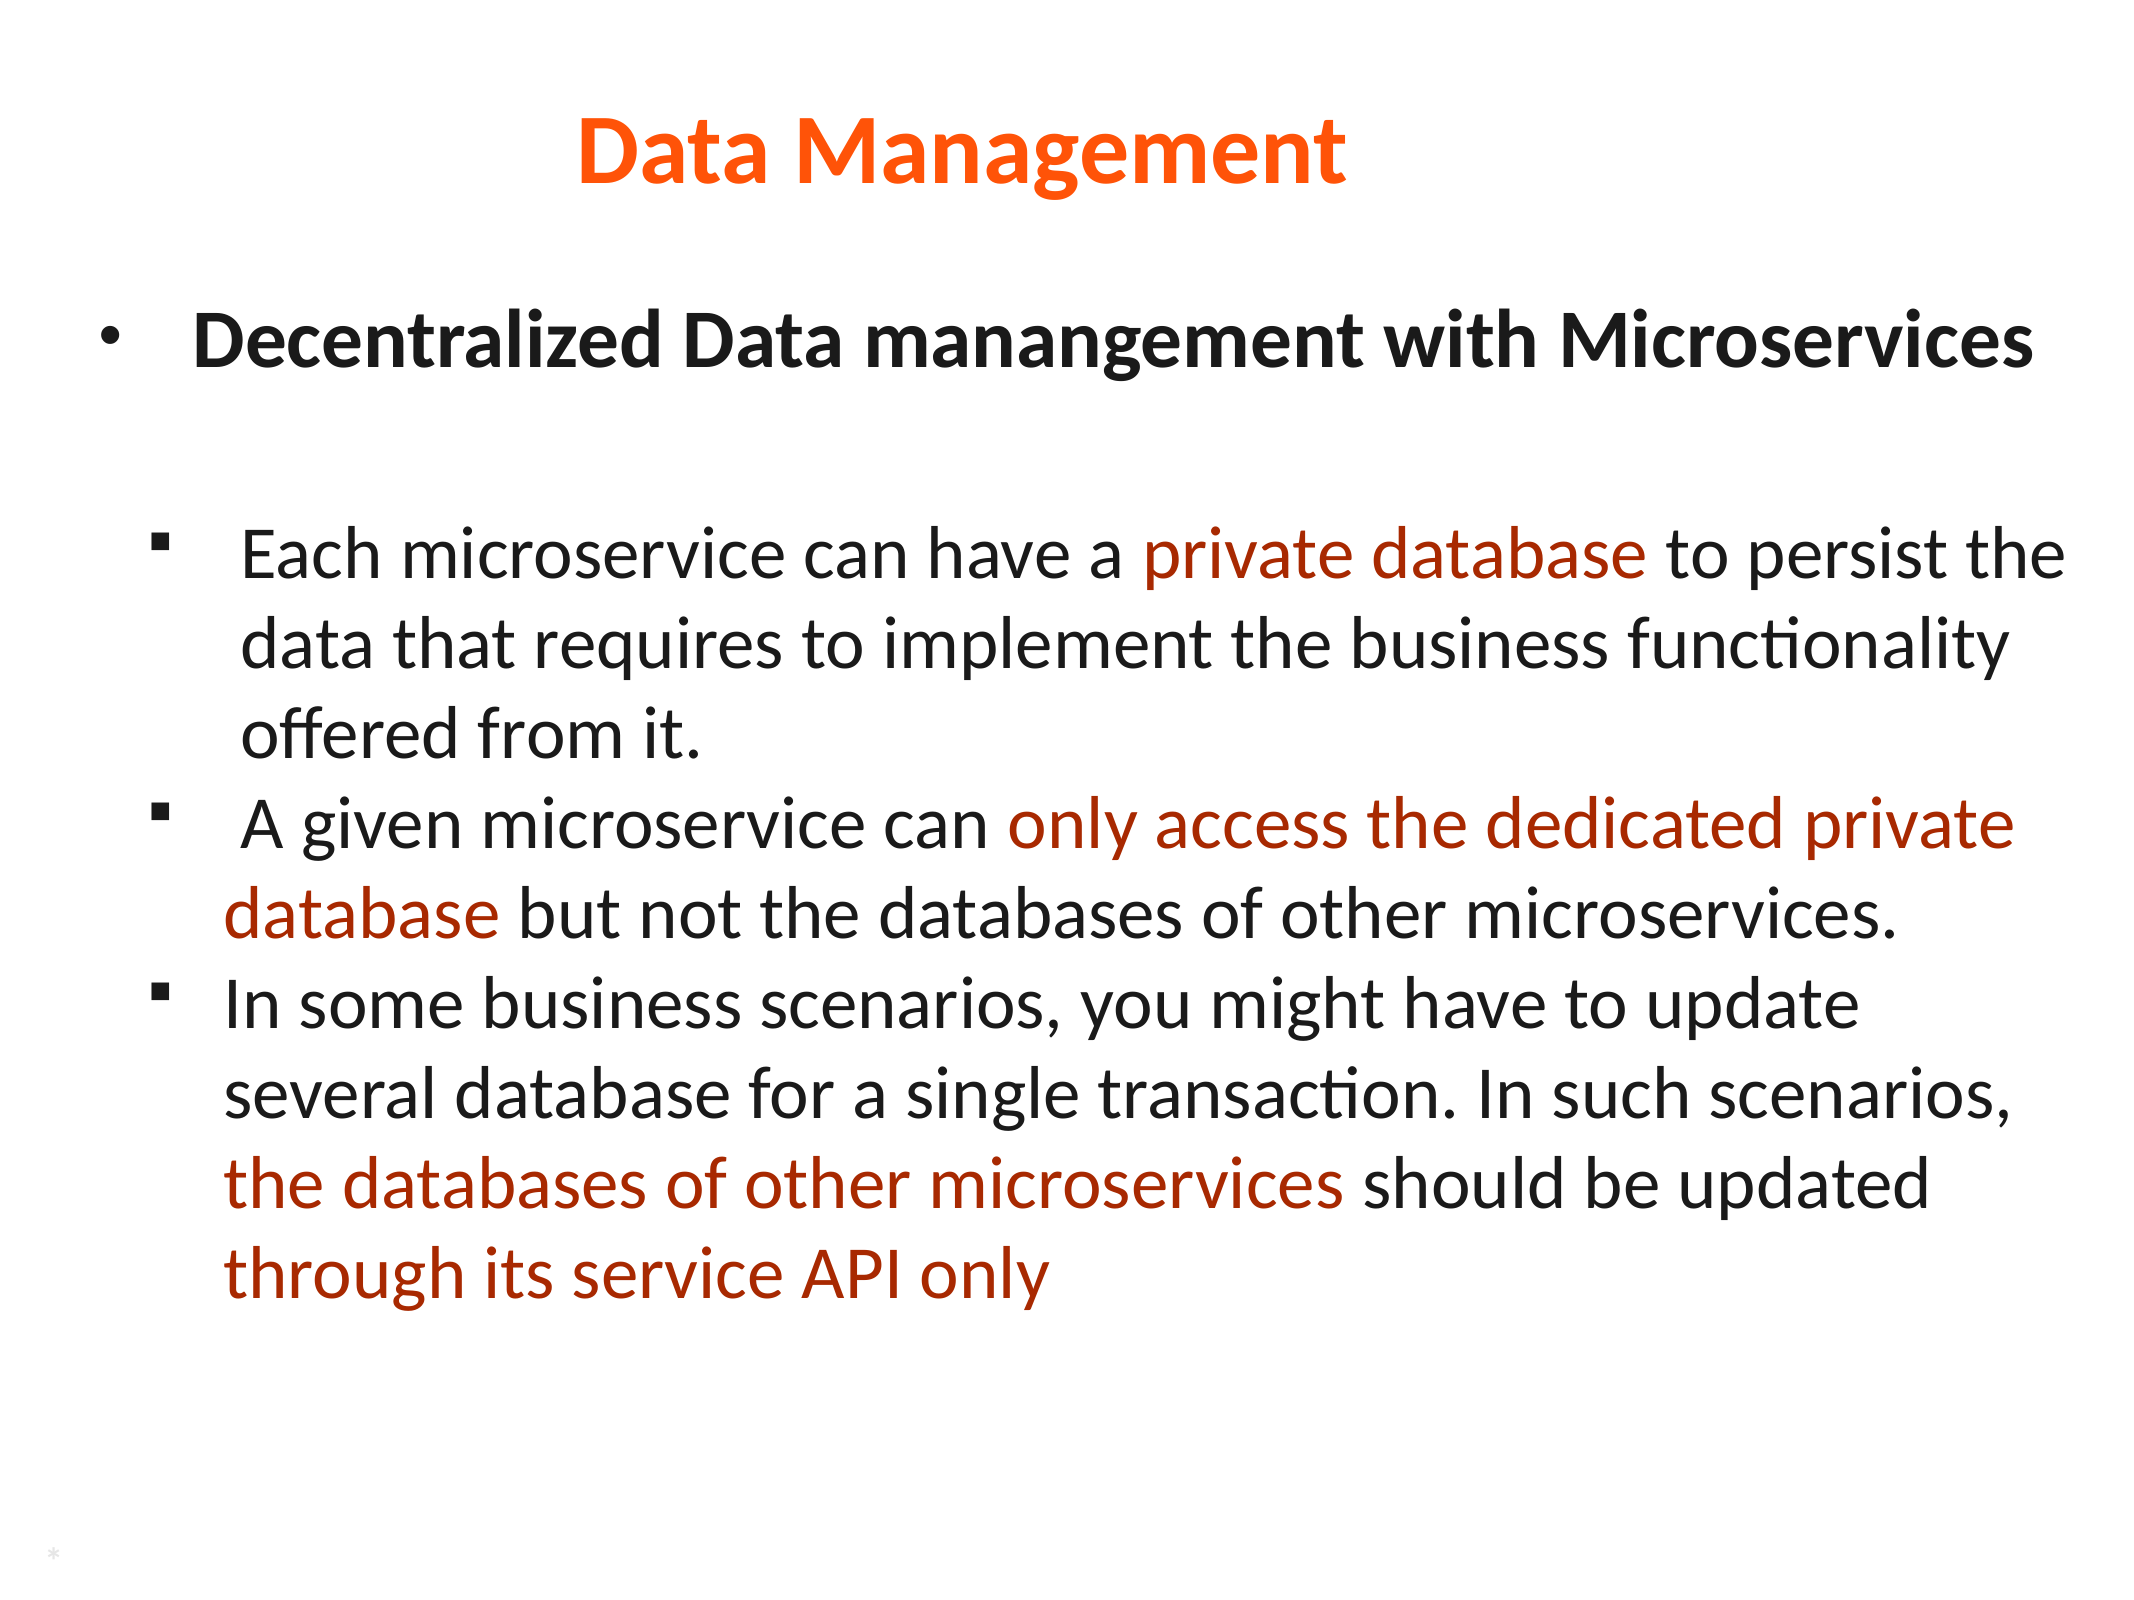

# Data Management
Decentralized Data manangement with Microservices

Each microservice can have a private database to persist the data that requires to implement the business functionality offered from it.
 A given microservice can only access the dedicated private database but not the databases of other microservices.
In some business scenarios, you might have to update several database for a single transaction. In such scenarios, the databases of other microservices should be updated through its service API only
*